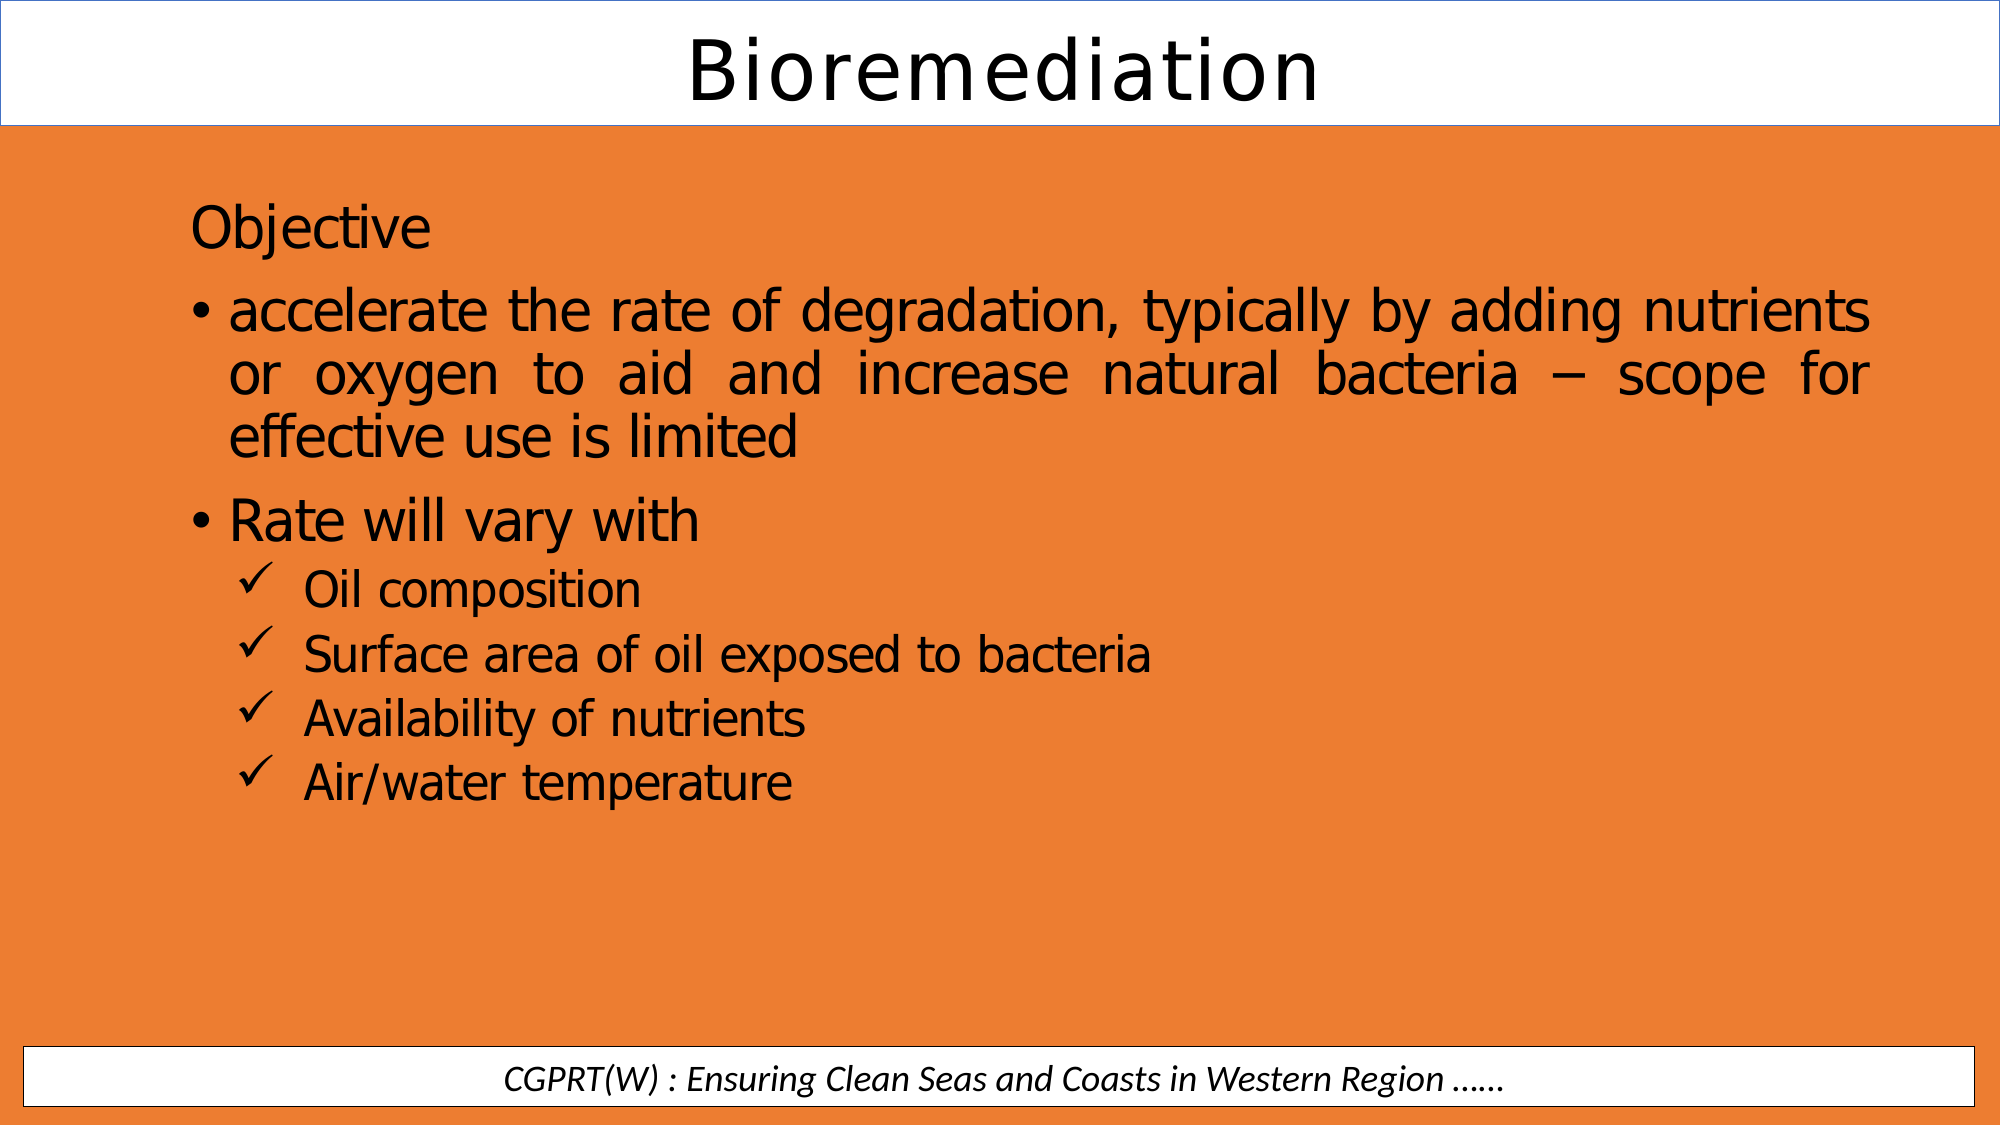

Bioremediation
Objective
accelerate the rate of degradation, typically by adding nutrients or oxygen to aid and increase natural bacteria – scope for effective use is limited
Rate will vary with
Oil composition
Surface area of oil exposed to bacteria
Availability of nutrients
Air/water temperature

 CGPRT(W) : Ensuring Clean Seas and Coasts in Western Region ……